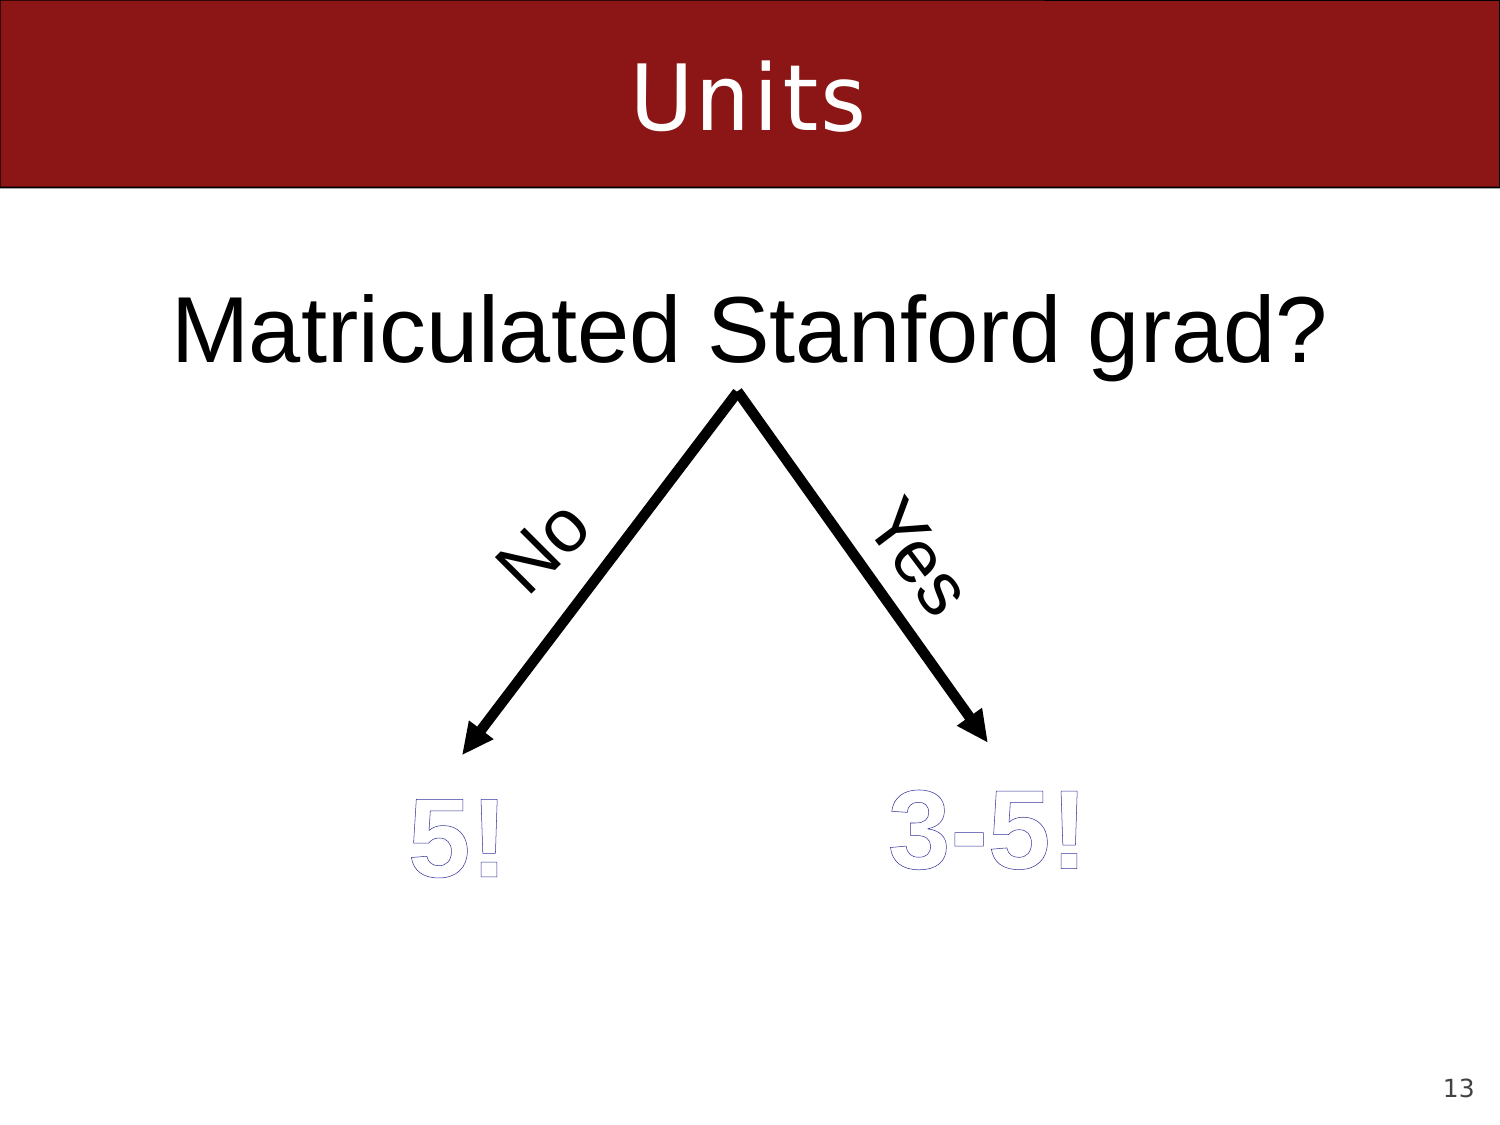

# Units
Matriculated Stanford grad?
No
Yes
3-5!
5!